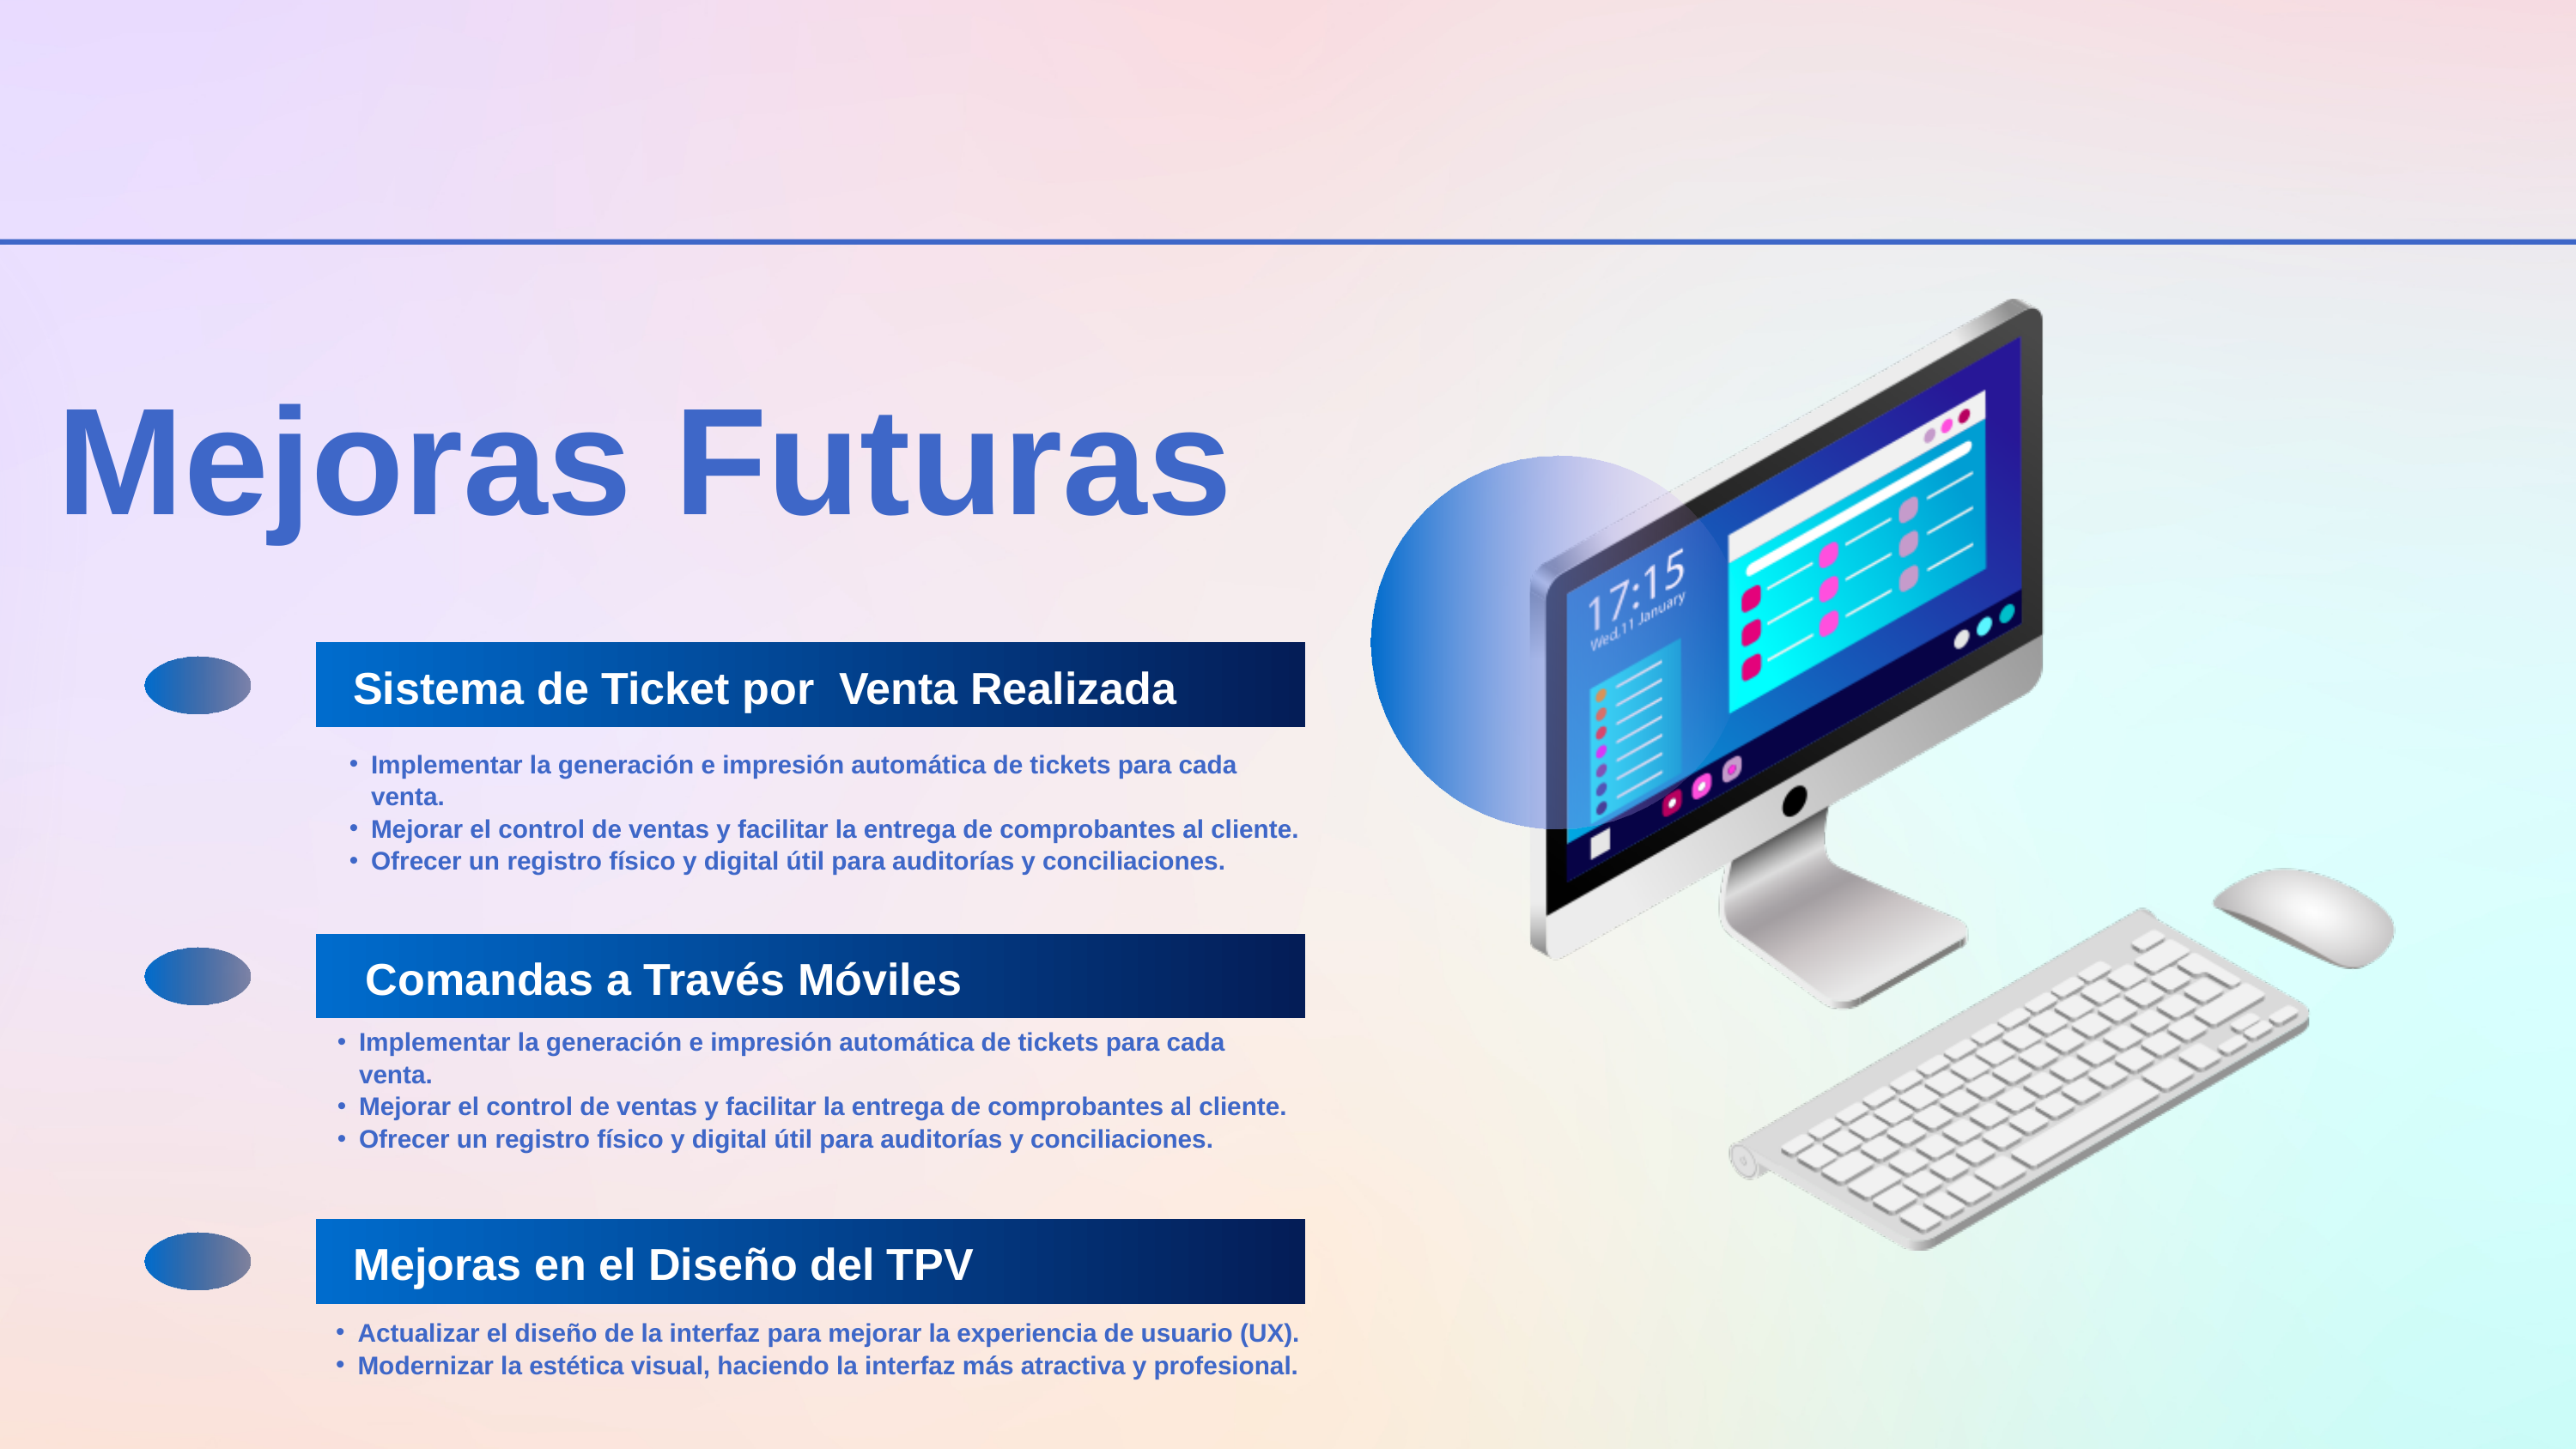

Mejoras Futuras

Sistema de Ticket por  Venta Realizada

Implementar la generación e impresión automática de tickets para cada venta.
Mejorar el control de ventas y facilitar la entrega de comprobantes al cliente.
Ofrecer un registro físico y digital útil para auditorías y conciliaciones.

 Comandas a Través Móviles
Implementar la generación e impresión automática de tickets para cada venta.
Mejorar el control de ventas y facilitar la entrega de comprobantes al cliente.
Ofrecer un registro físico y digital útil para auditorías y conciliaciones.

Mejoras en el Diseño del TPV

Actualizar el diseño de la interfaz para mejorar la experiencia de usuario (UX).
Modernizar la estética visual, haciendo la interfaz más atractiva y profesional.